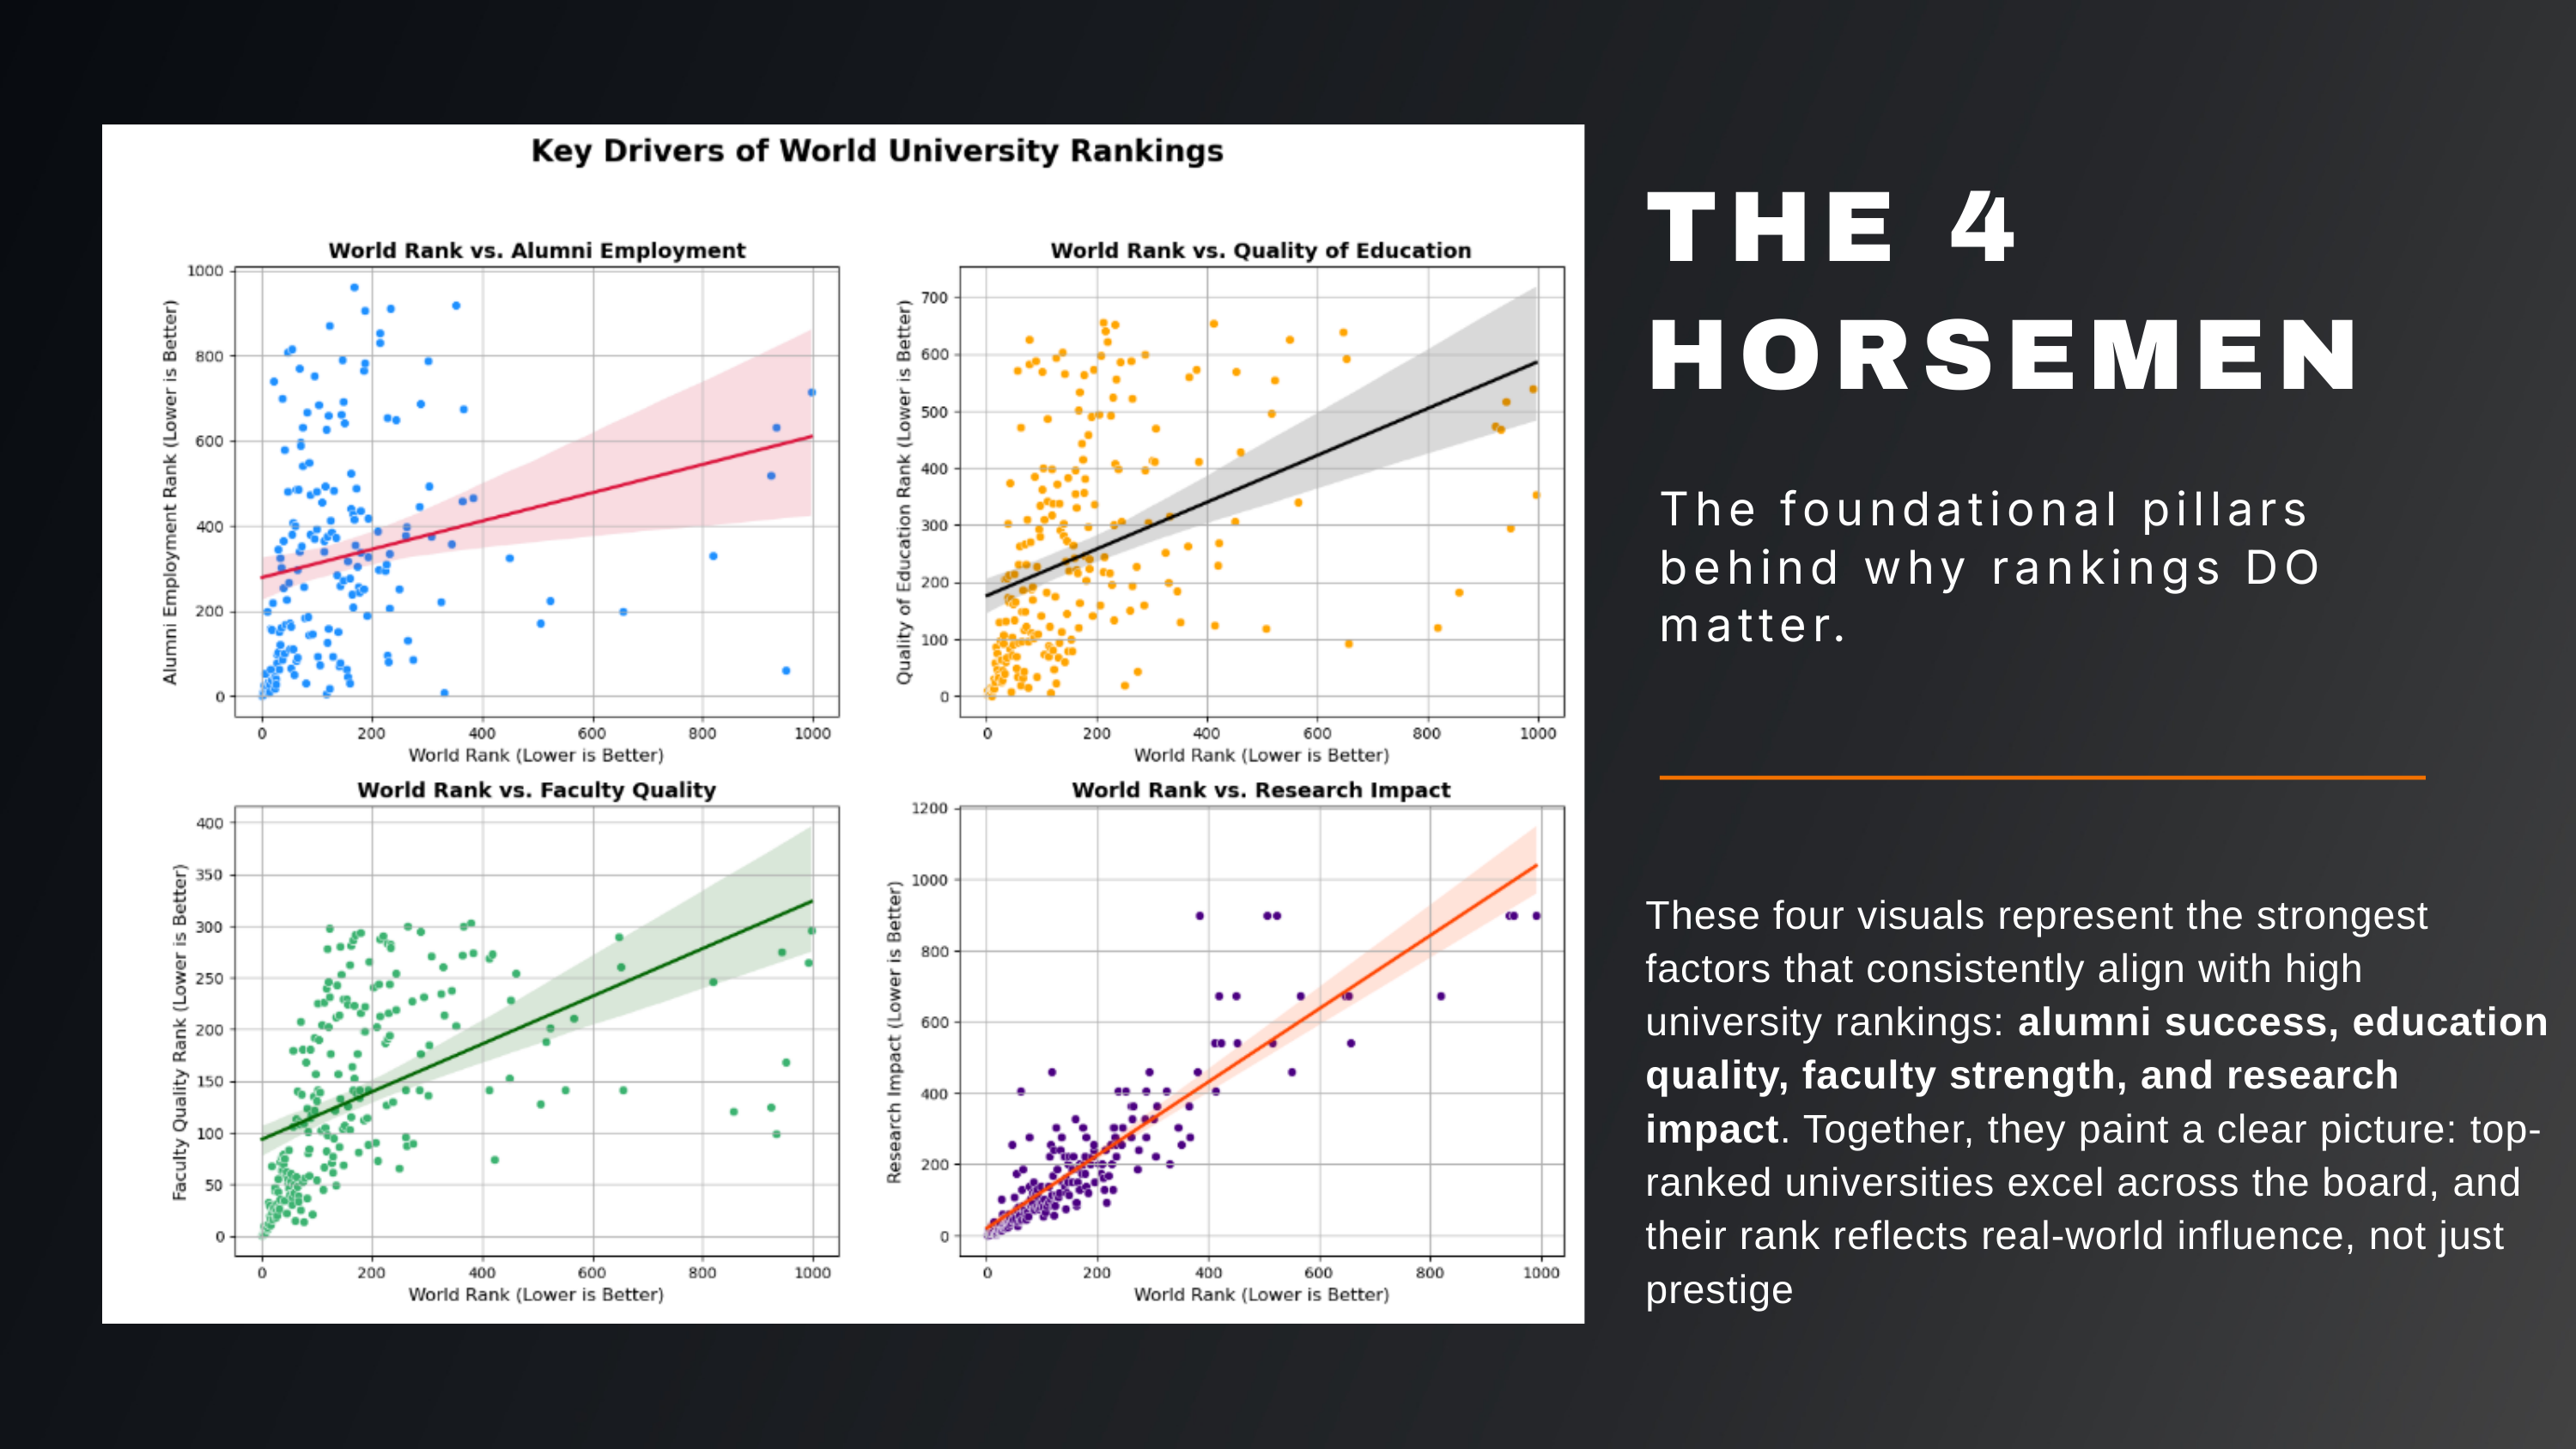

THE 4 HORSEMEN
The foundational pillars behind why rankings DO matter.

These four visuals represent the strongest factors that consistently align with high university rankings: alumni success, education quality, faculty strength, and research impact. Together, they paint a clear picture: top-ranked universities excel across the board, and their rank reflects real-world influence, not just prestige